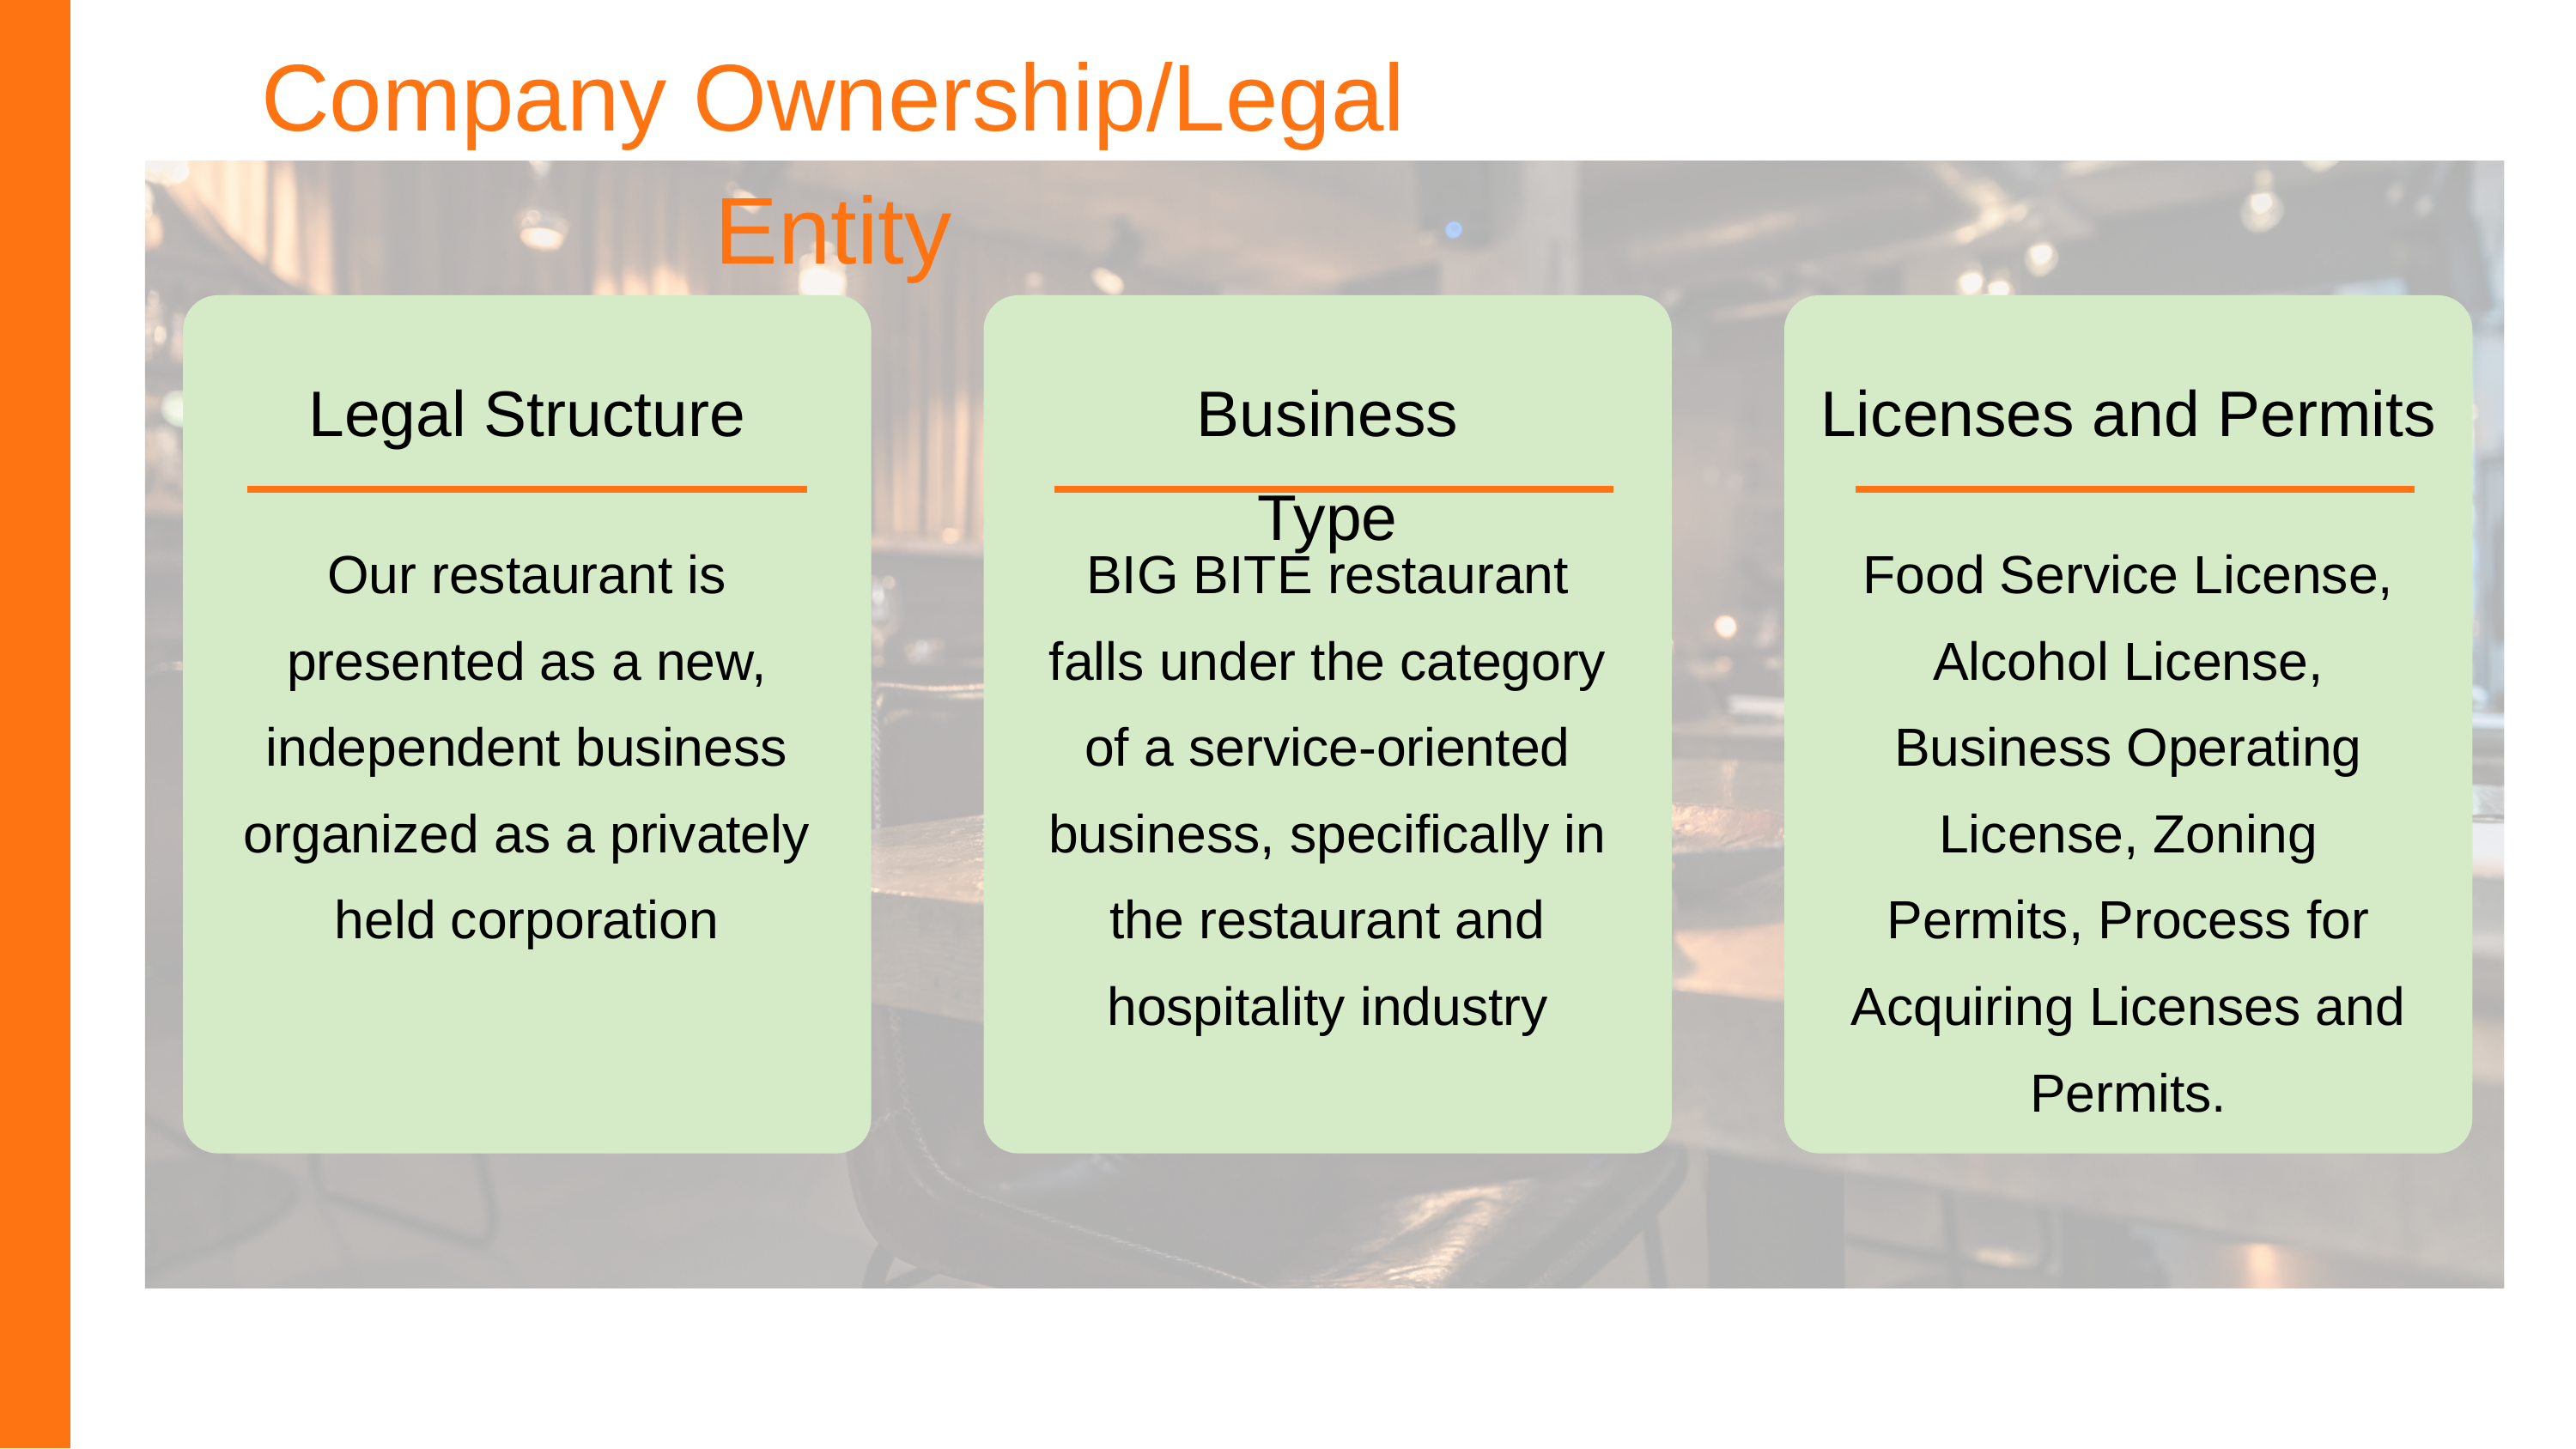

Company Ownership/Legal Entity

Legal Structure
Licenses and Permits
Business Type

Our restaurant is presented as a new, independent business organized as a privately held corporation
BIG BITE restaurant falls under the category of a service-oriented business, specifically in the restaurant and hospitality industry
Food Service License, Alcohol License, Business Operating License, Zoning Permits, Process for Acquiring Licenses and Permits.